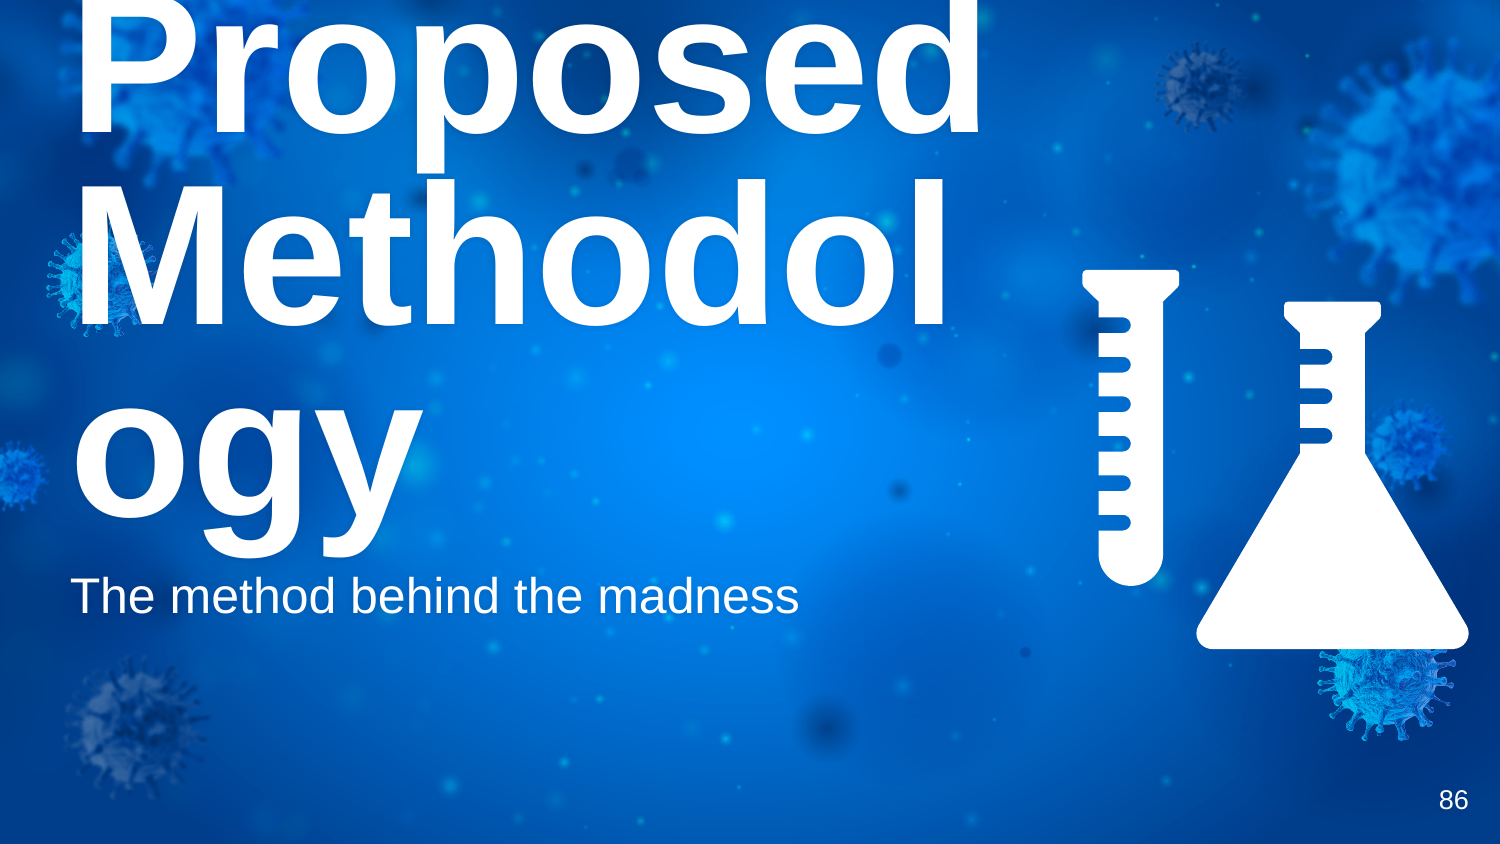

Proposed Methodology
The method behind the madness
86